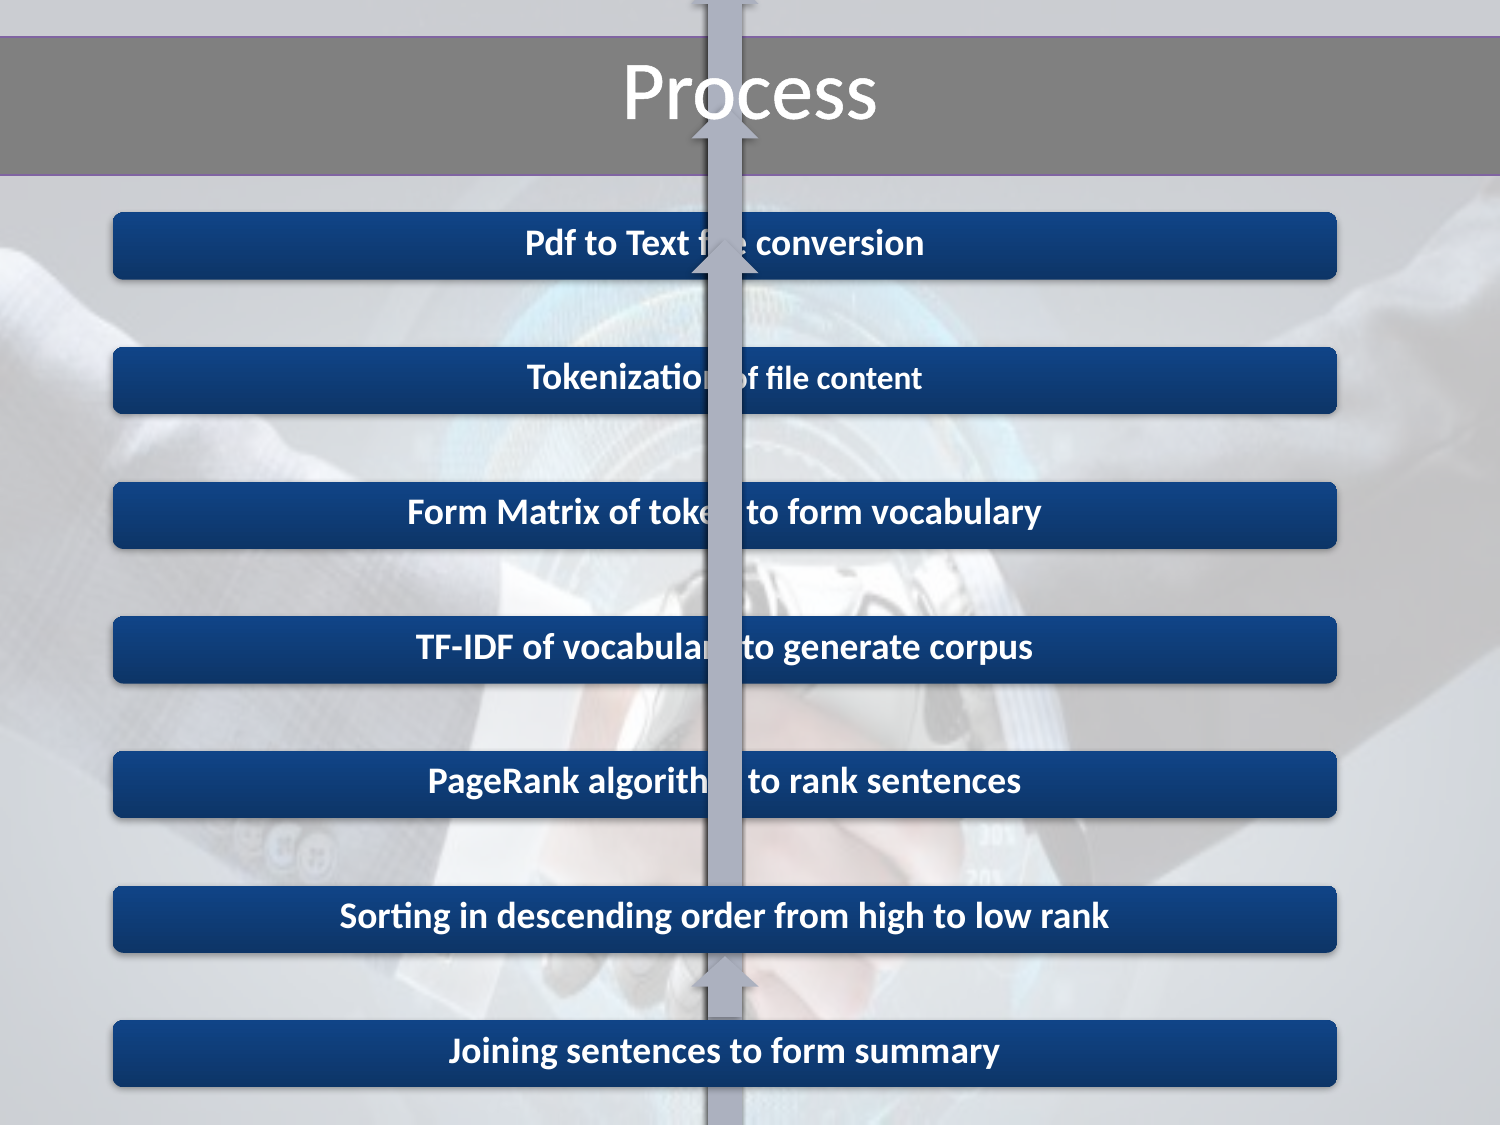

# Process

Pdf to Text file conversion
Tokenization of file content
Form Matrix of token to form vocabulary
Sorting in descending order from high to low rank
TF-IDF of vocabulary to generate corpus
PageRank algorithm to rank sentences
Joining sentences to form summary